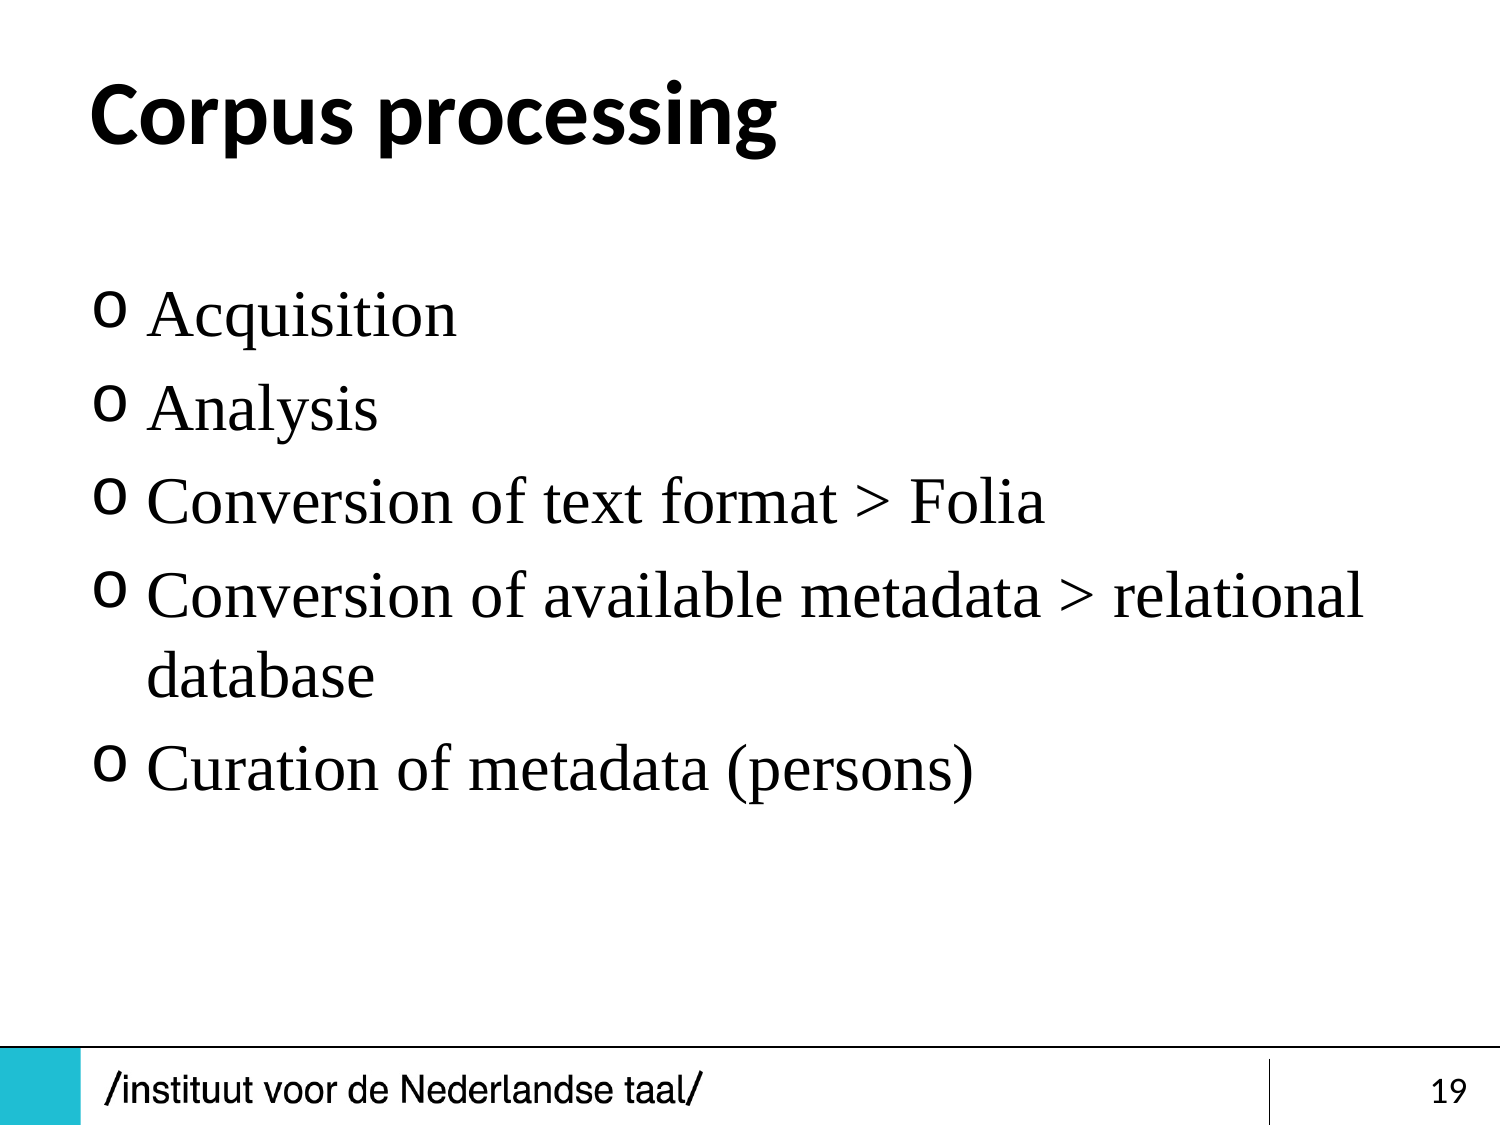

# Corpus processing
Acquisition
Analysis
Conversion of text format > Folia
Conversion of available metadata > relational database
Curation of metadata (persons)

19